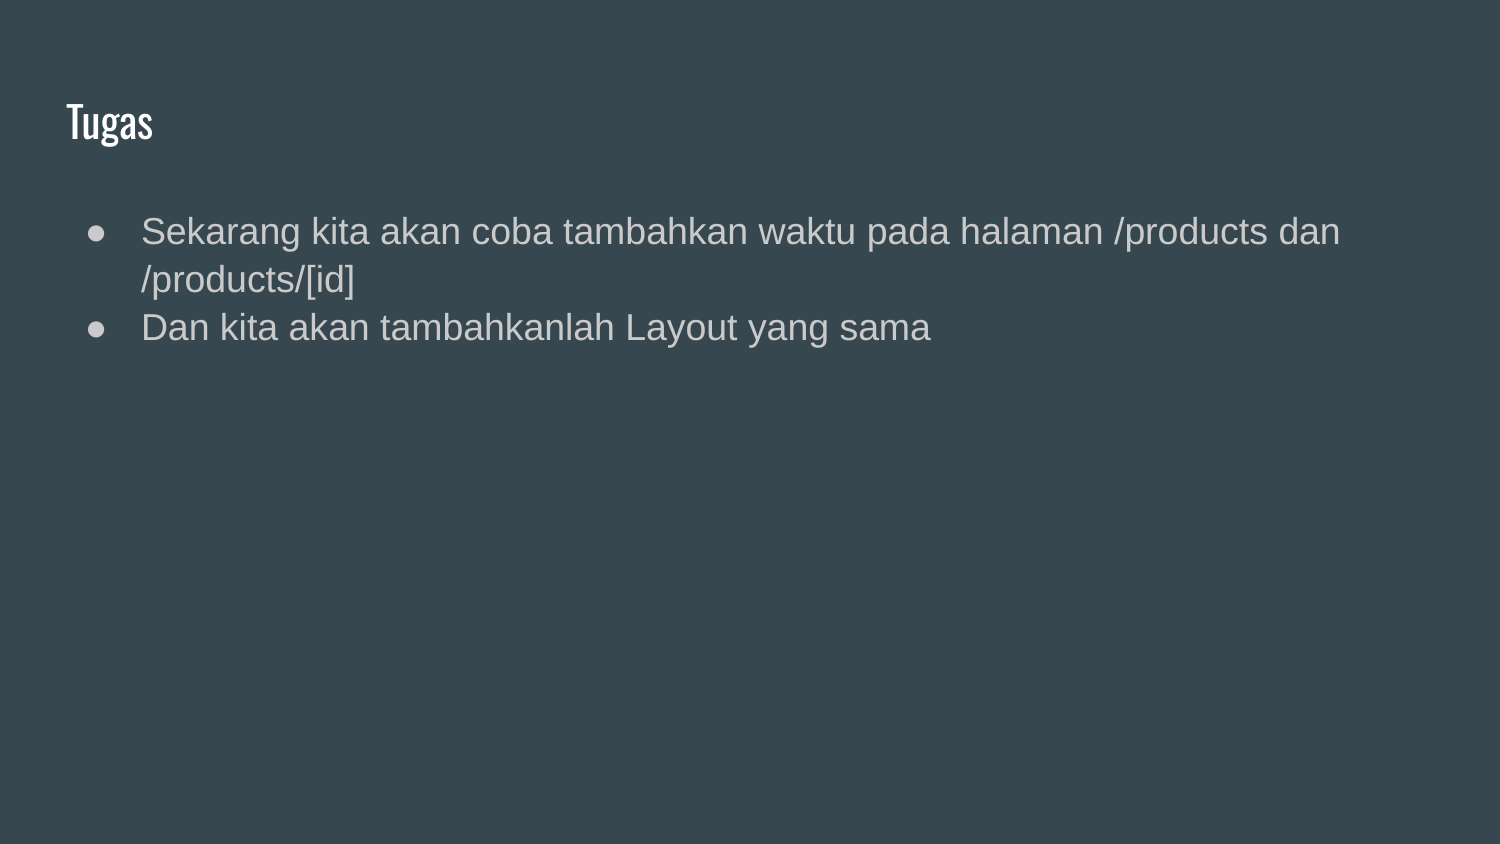

# Tugas
Sekarang kita akan coba tambahkan waktu pada halaman /products dan /products/[id]
Dan kita akan tambahkanlah Layout yang sama